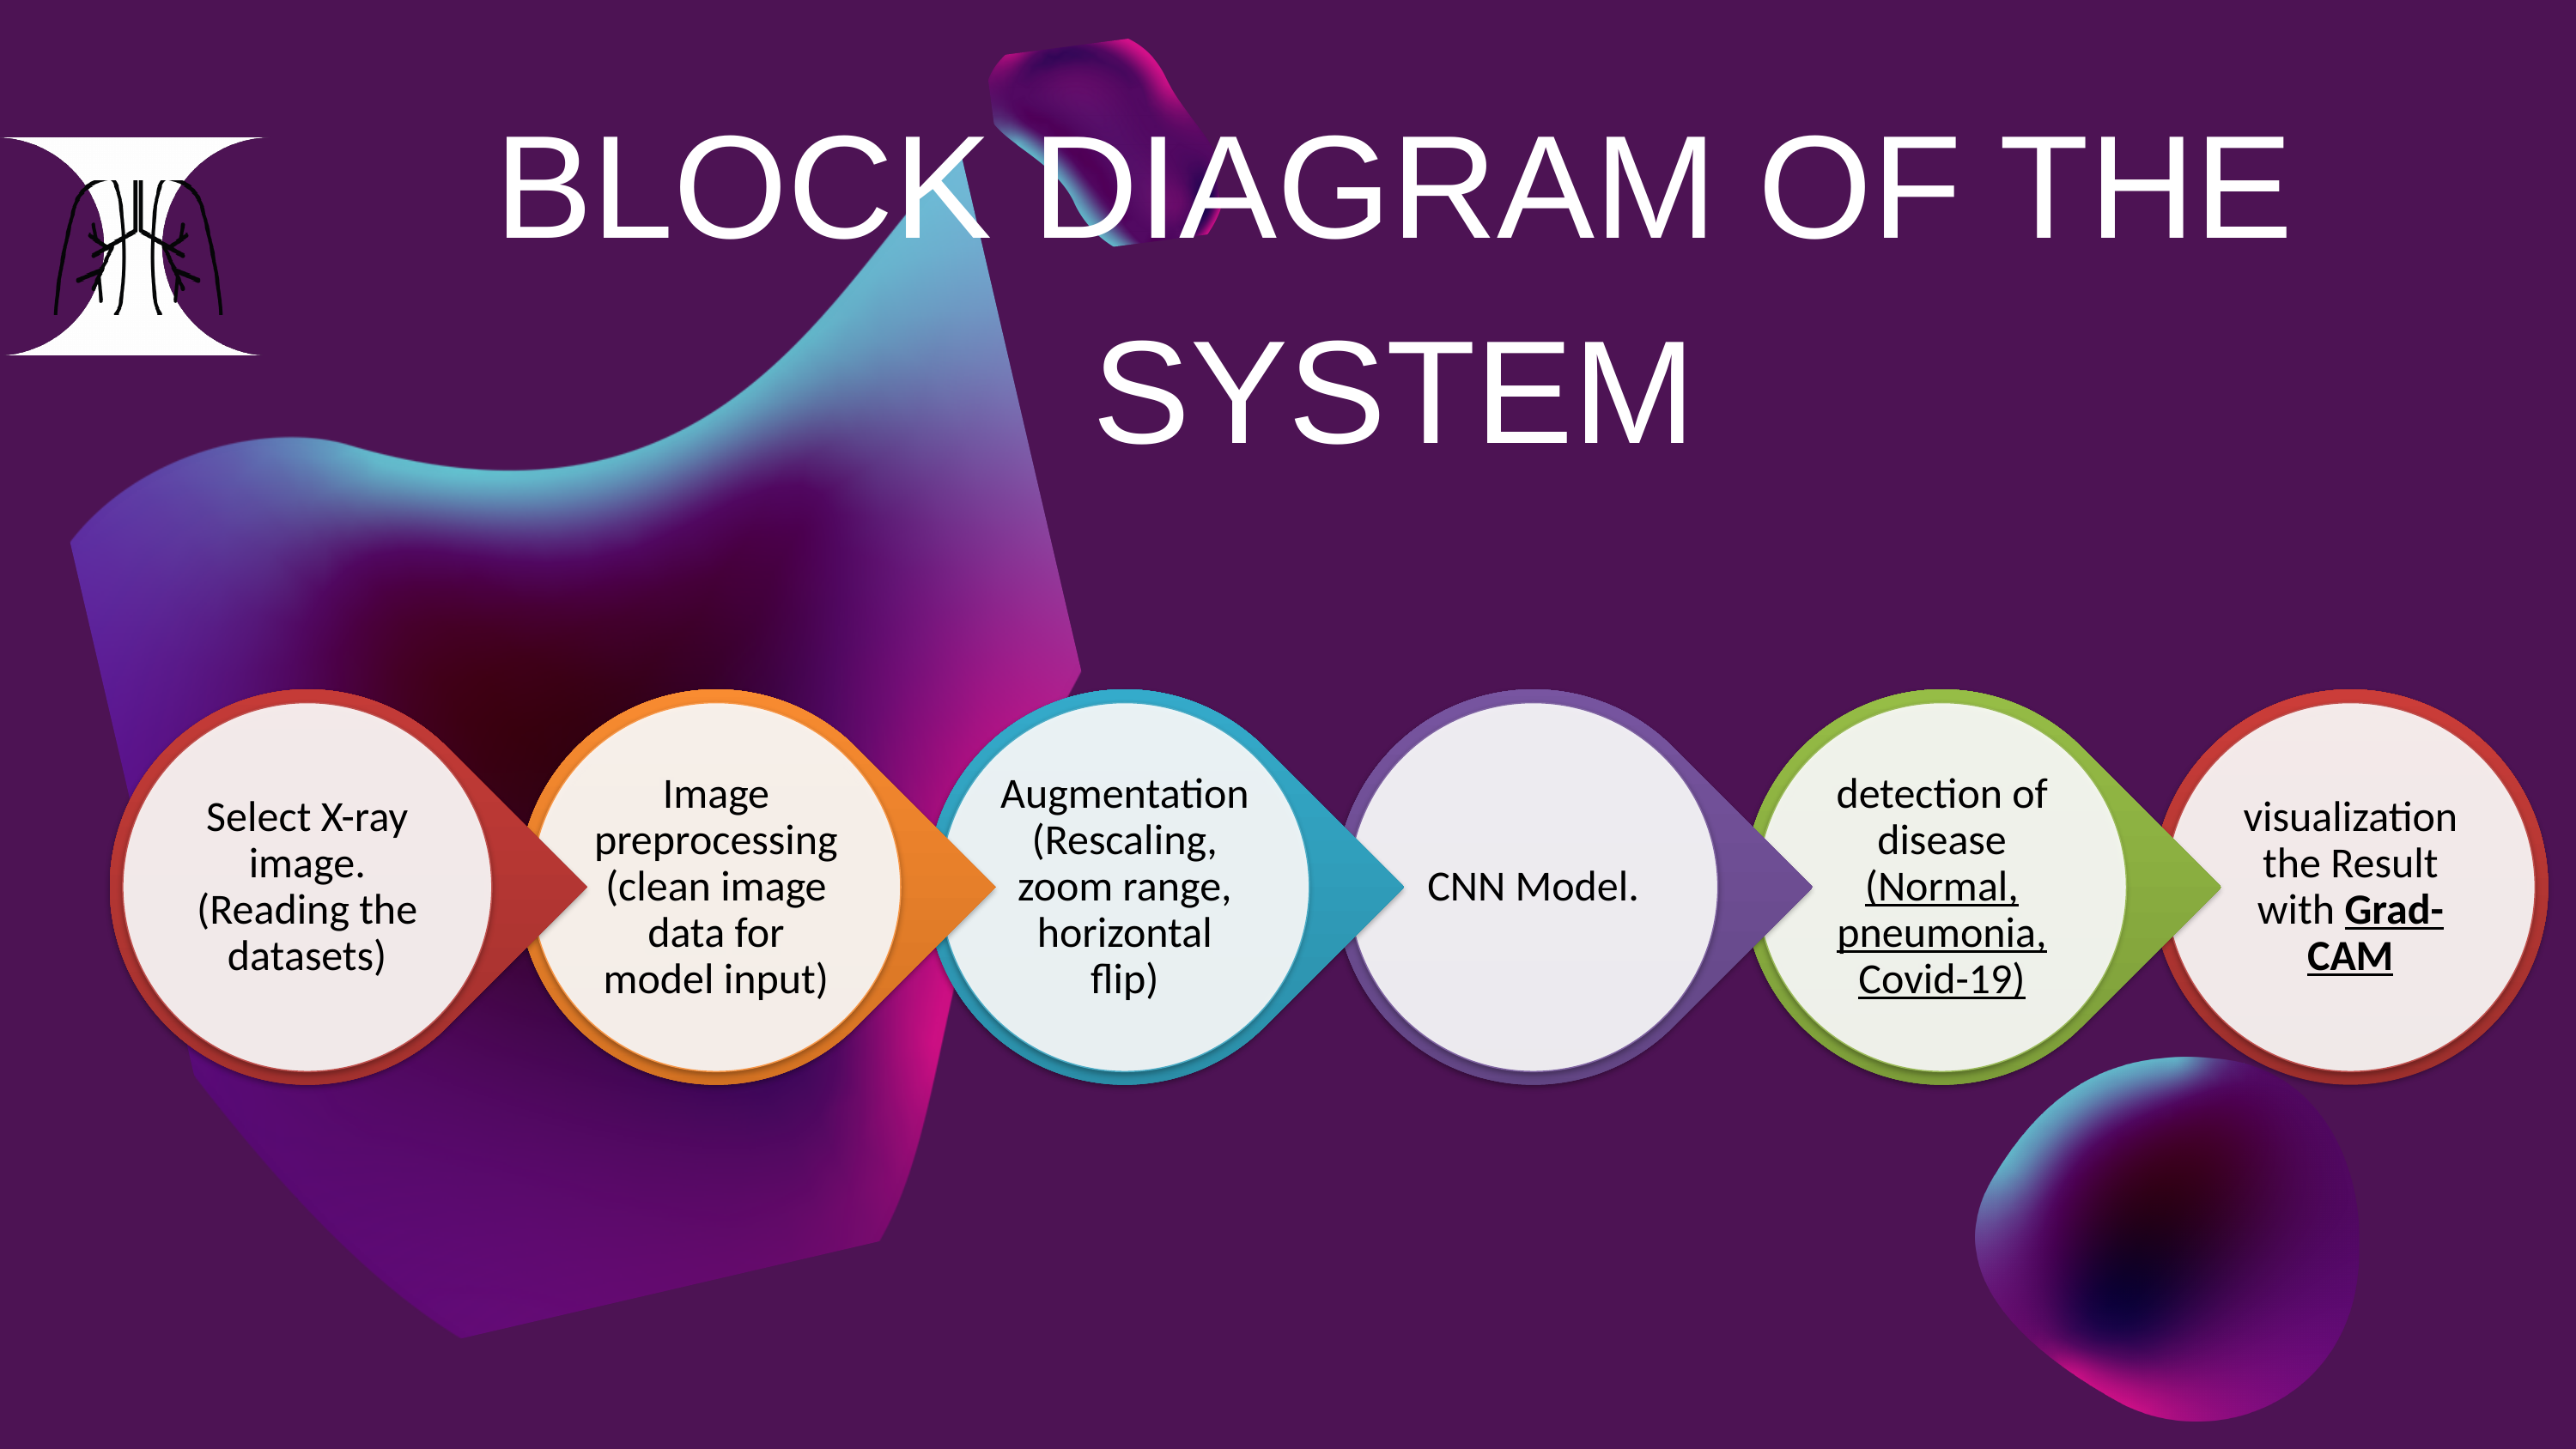

BLOCK DIAGRAM OF THE SYSTEM

visualization the Result with Grad-CAM
detection of disease
(Normal, pneumonia, Covid-19)
CNN Model.
Augmentation
(Rescaling, zoom range, horizontal flip)
Image preprocessing
(clean image data for model input)
Select X-ray image.
(Reading the datasets)